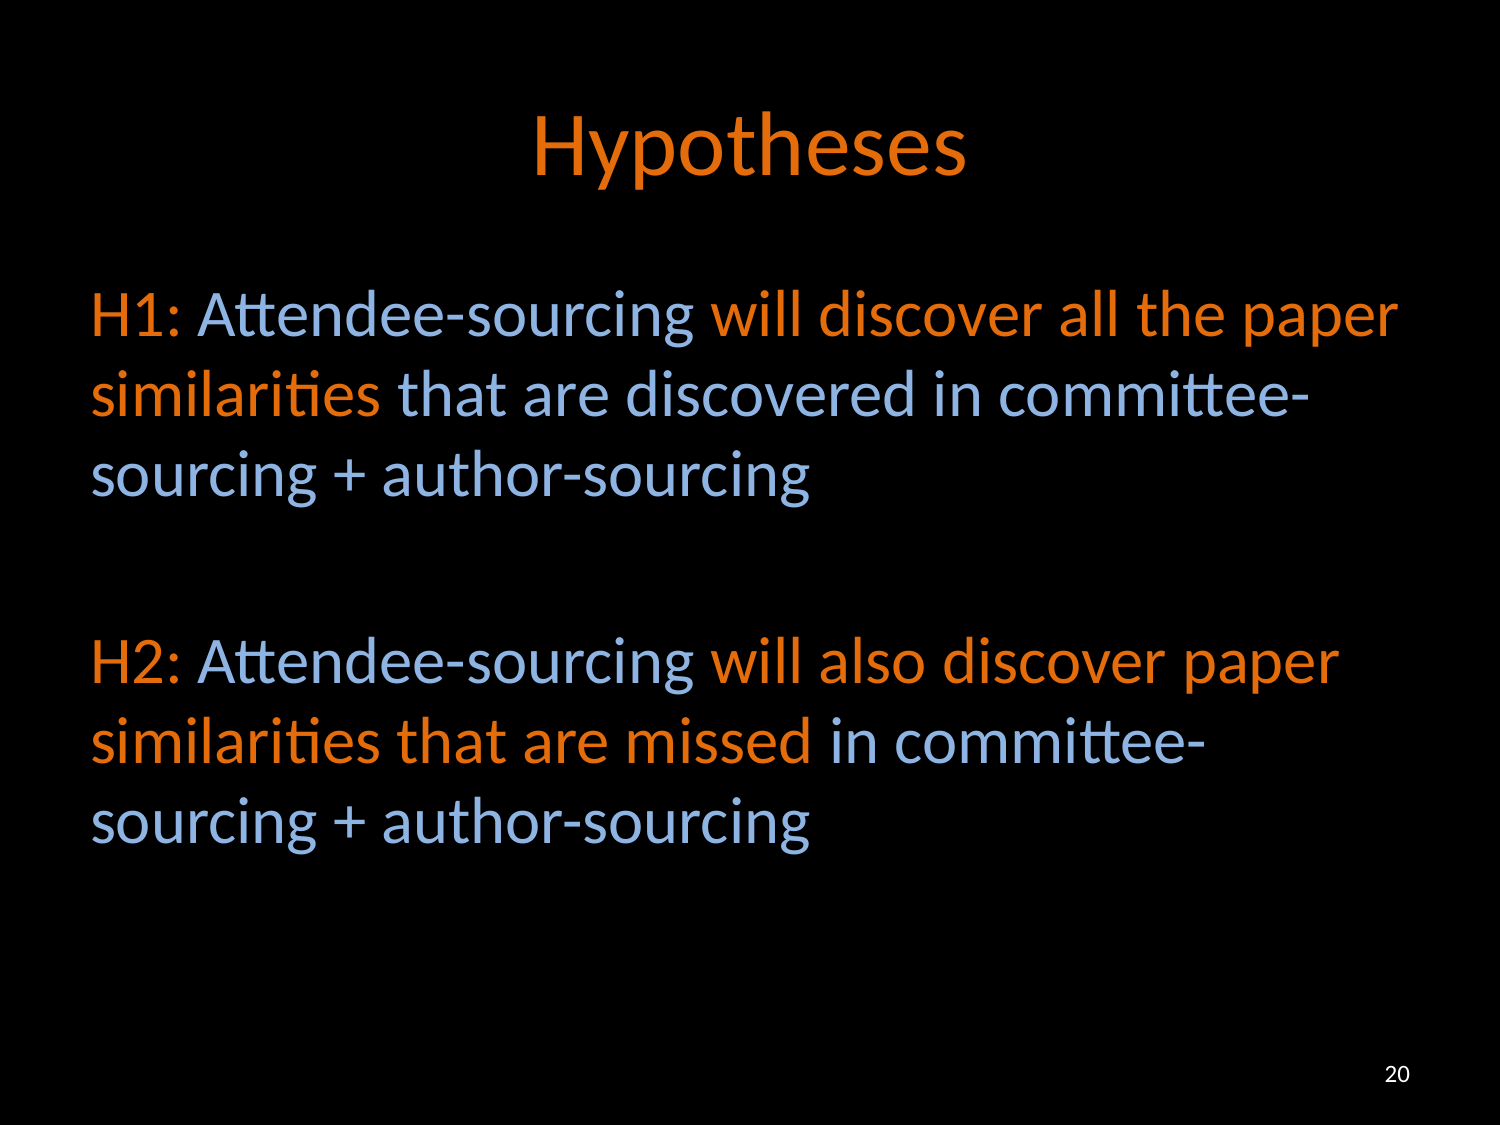

# Hypotheses
H1: Attendee-sourcing will discover all the paper similarities that are discovered in committee-sourcing + author-sourcing

H2: Attendee-sourcing will also discover paper similarities that are missed in committee-sourcing + author-sourcing

20